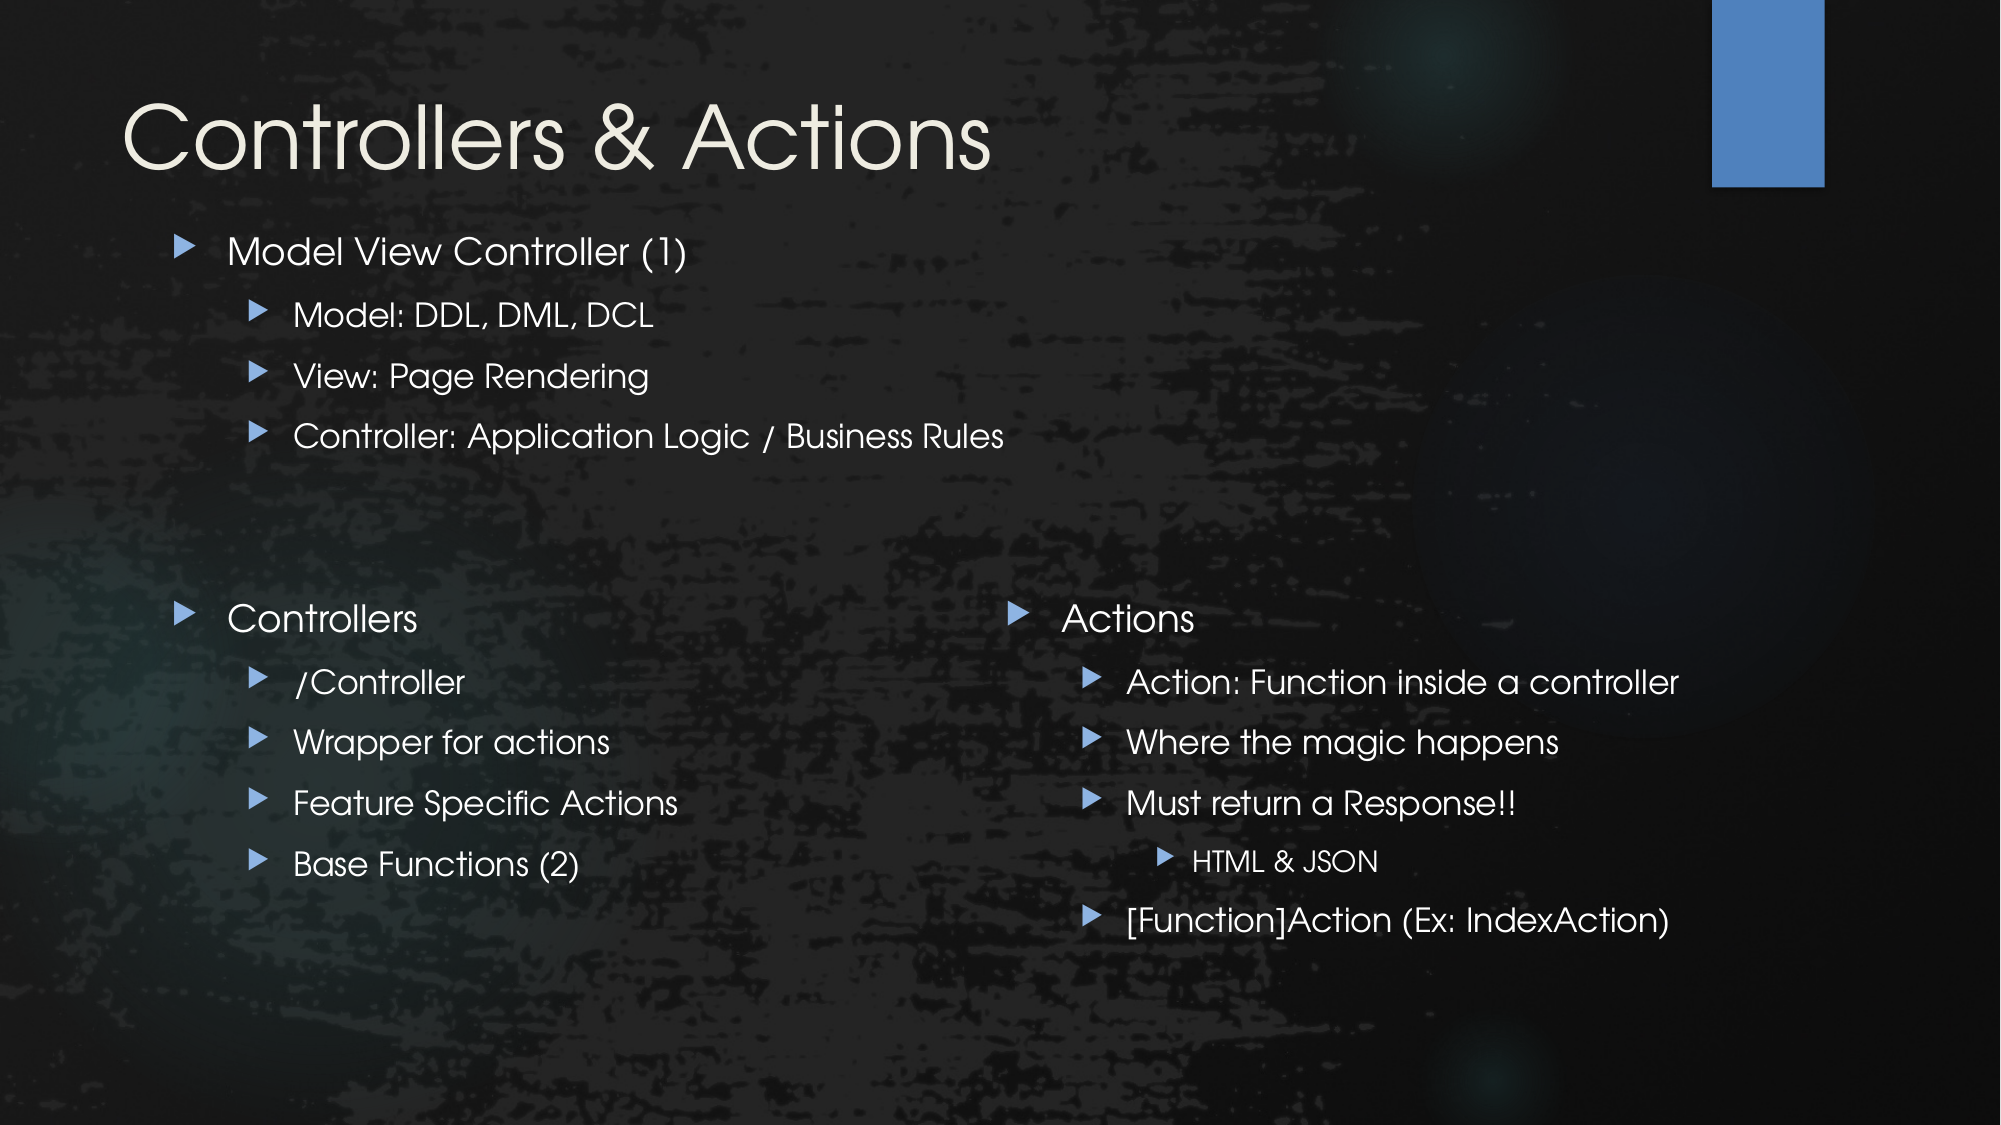

# Controllers & Actions
Model View Controller (1)
Model: DDL, DML, DCL
View: Page Rendering
Controller: Application Logic / Business Rules

Controllers
/Controller
Wrapper for actions
Feature Specific Actions
Base Functions (2)
Actions
Action: Function inside a controller
Where the magic happens
Must return a Response!!
HTML & JSON
[Function]Action (Ex: IndexAction)